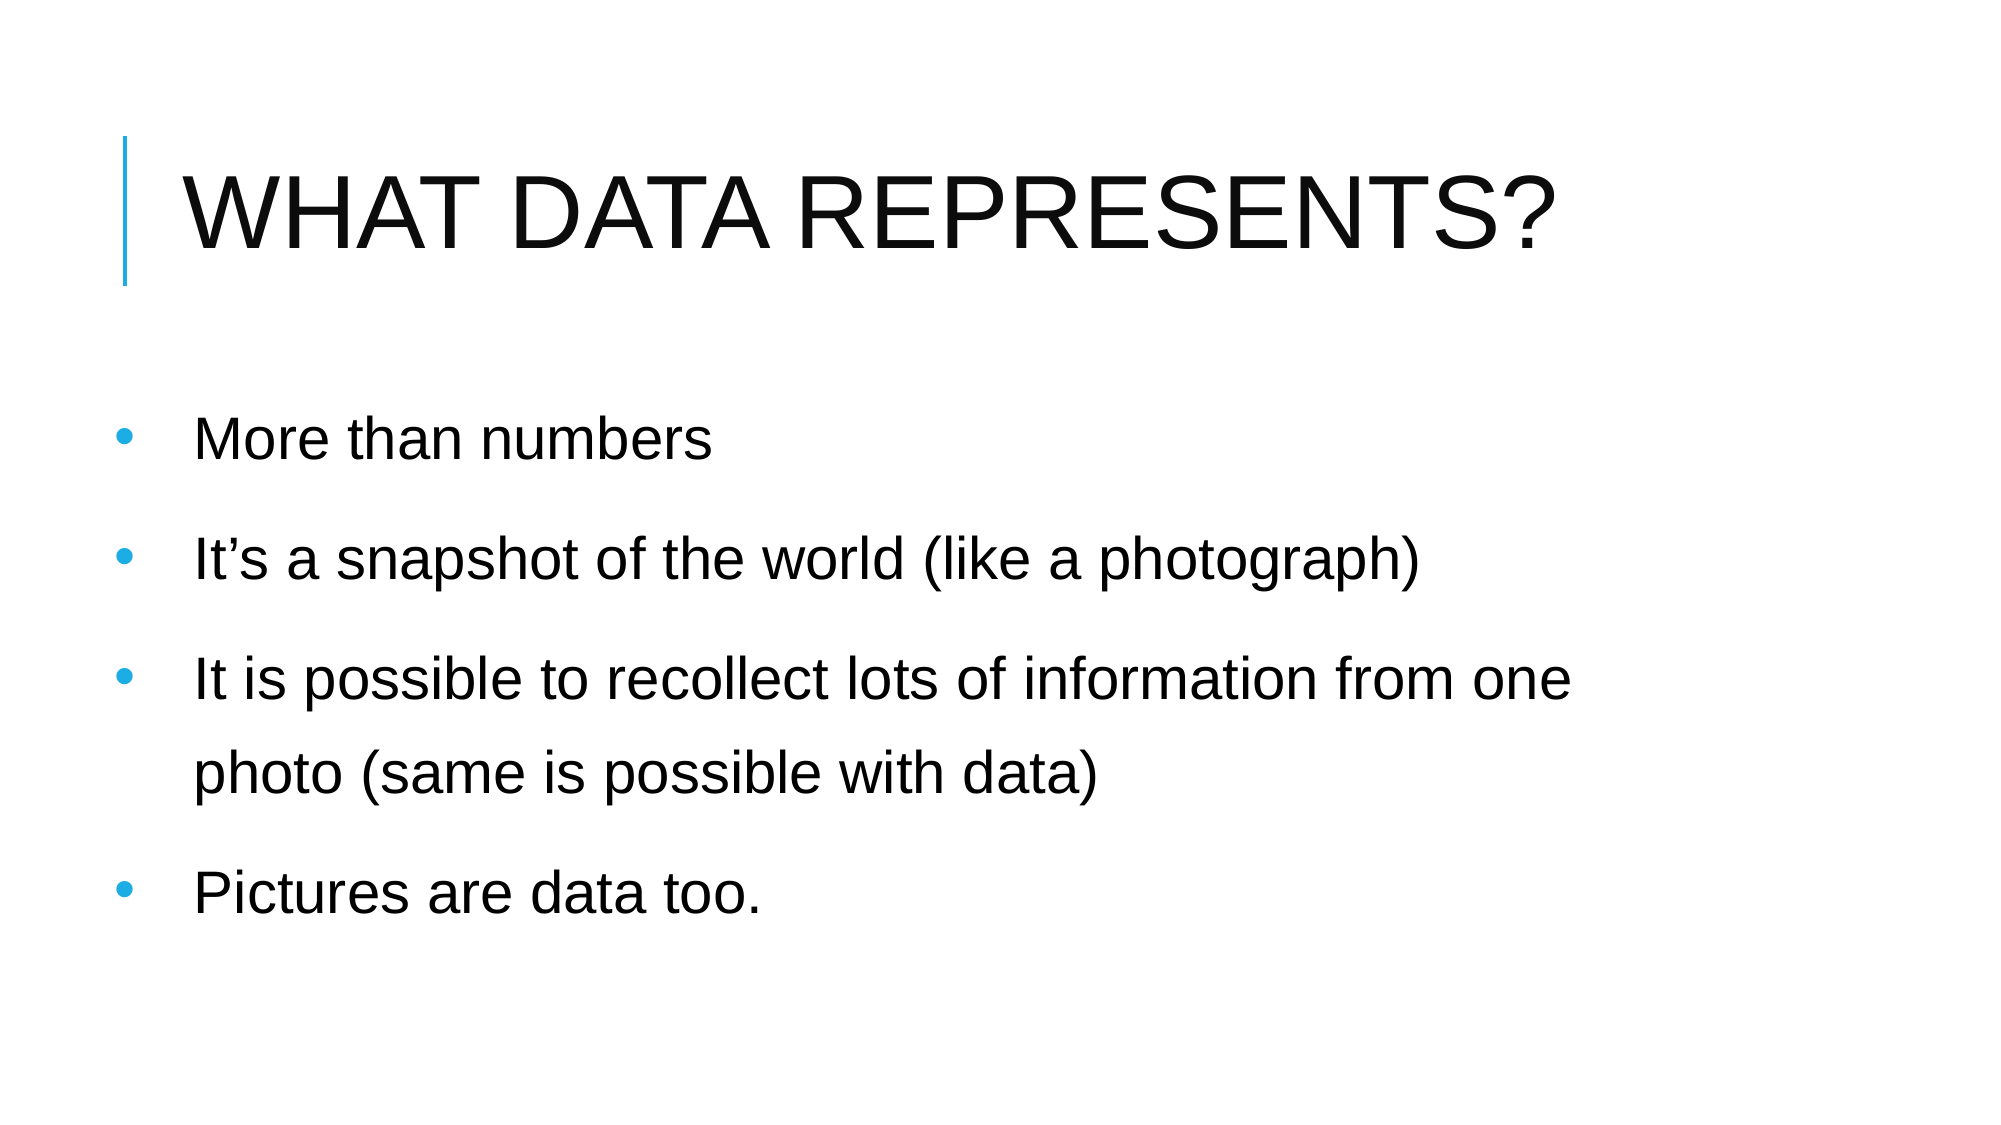

# WHAT DATA REPRESENTS?
More than numbers
It’s a snapshot of the world (like a photograph)
It is possible to recollect lots of information from one photo (same is possible with data)
Pictures are data too.